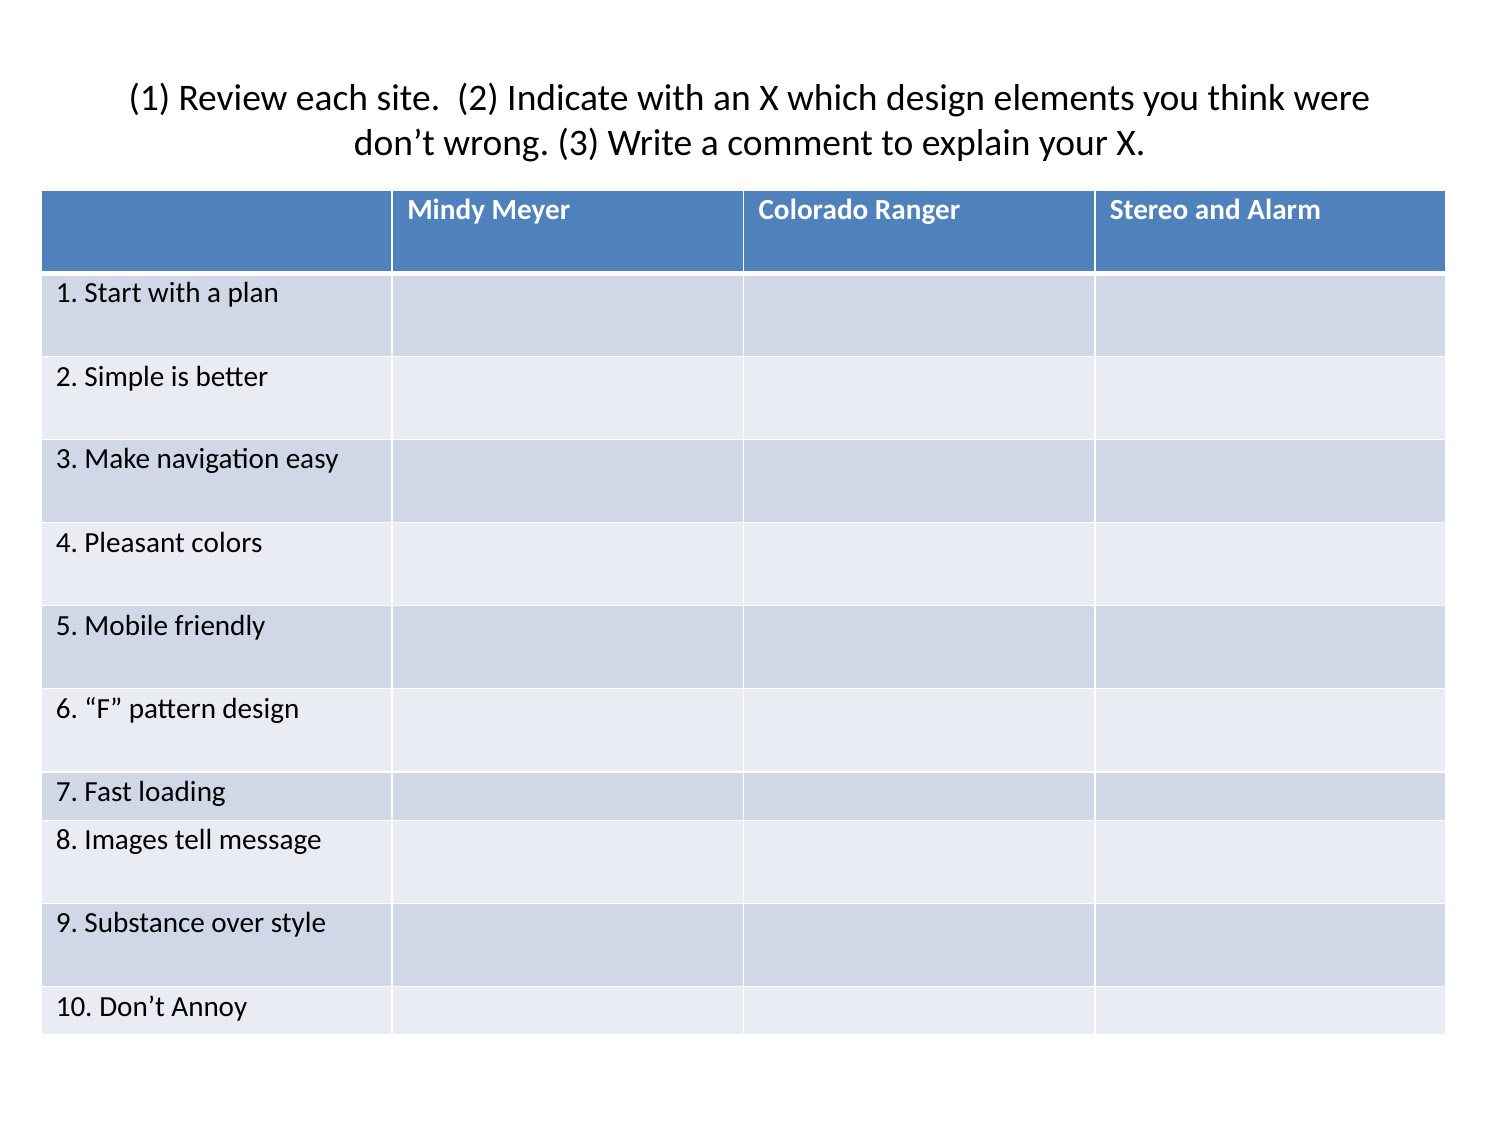

# (1) Review each site.  (2) Indicate with an X which design elements you think were don’t wrong. (3) Write a comment to explain your X.
|  | Mindy Meyer | Colorado Ranger | Stereo and Alarm |
| --- | --- | --- | --- |
| 1. Start with a plan |  |  |  |
| 2. Simple is better |  |  |  |
| 3. Make navigation easy |  |  |  |
| 4. Pleasant colors |  |  |  |
| 5. Mobile friendly |  |  |  |
| 6. “F” pattern design |  |  |  |
| 7. Fast loading |  |  |  |
| 8. Images tell message |  |  |  |
| 9. Substance over style |  |  |  |
| 10. Don’t Annoy |  |  |  |